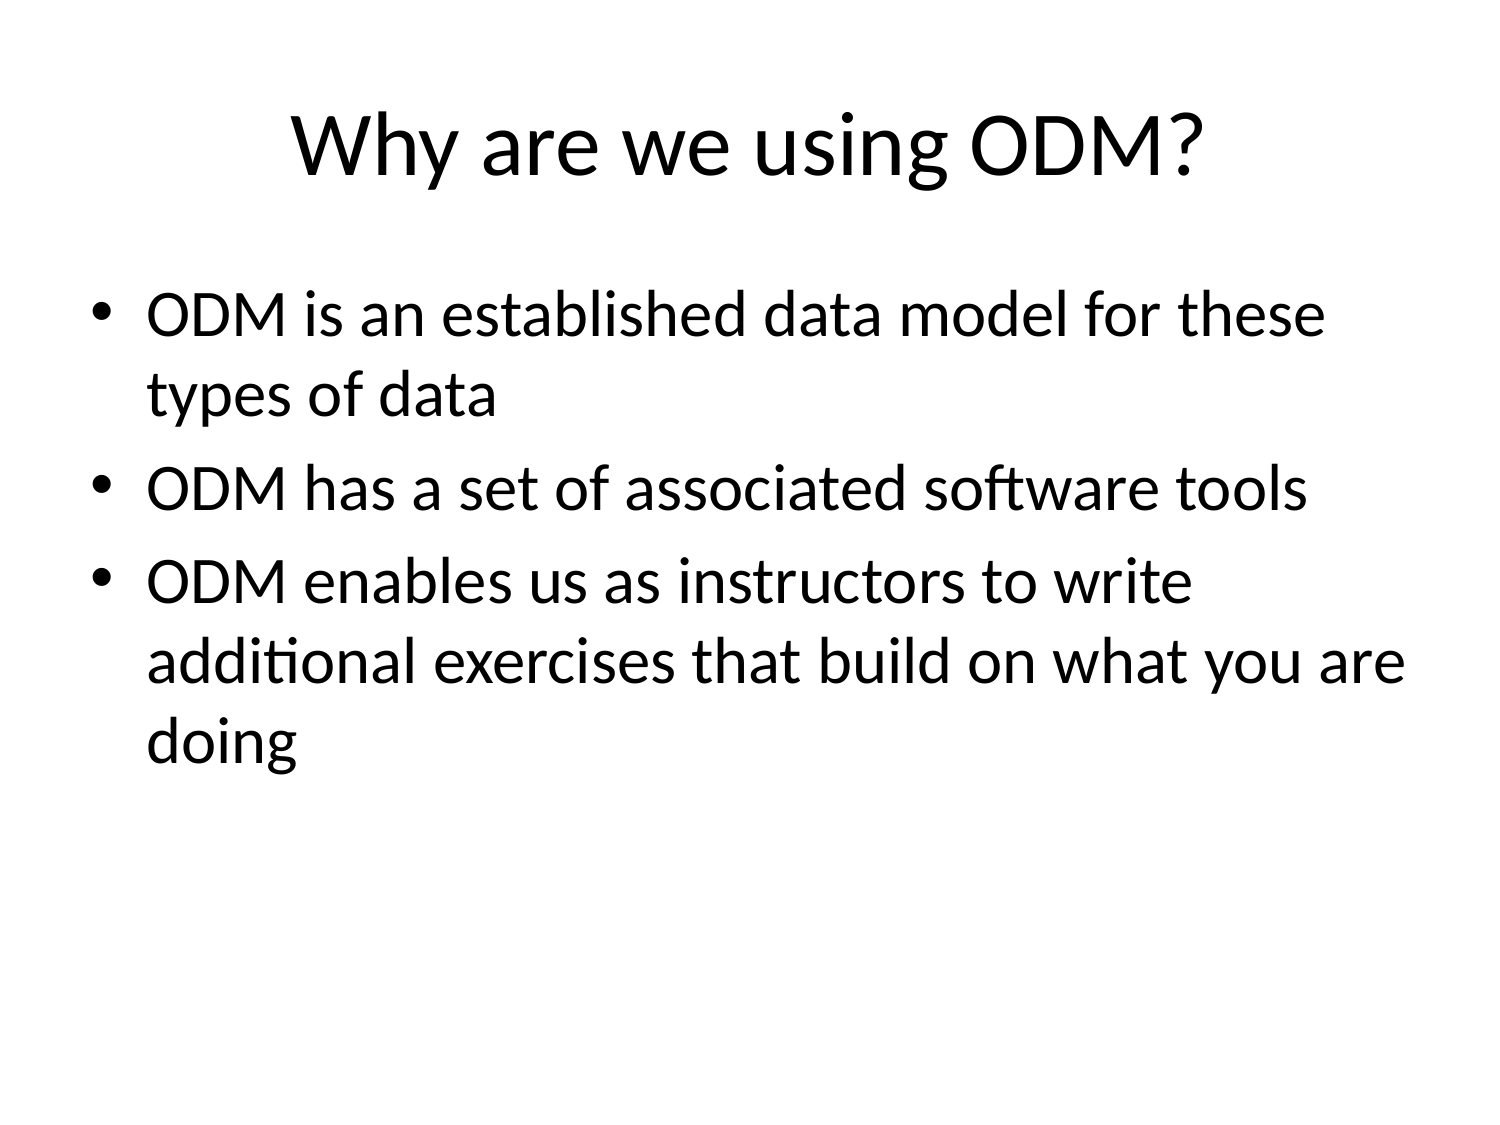

# Why are we using ODM?
ODM is an established data model for these types of data
ODM has a set of associated software tools
ODM enables us as instructors to write additional exercises that build on what you are doing